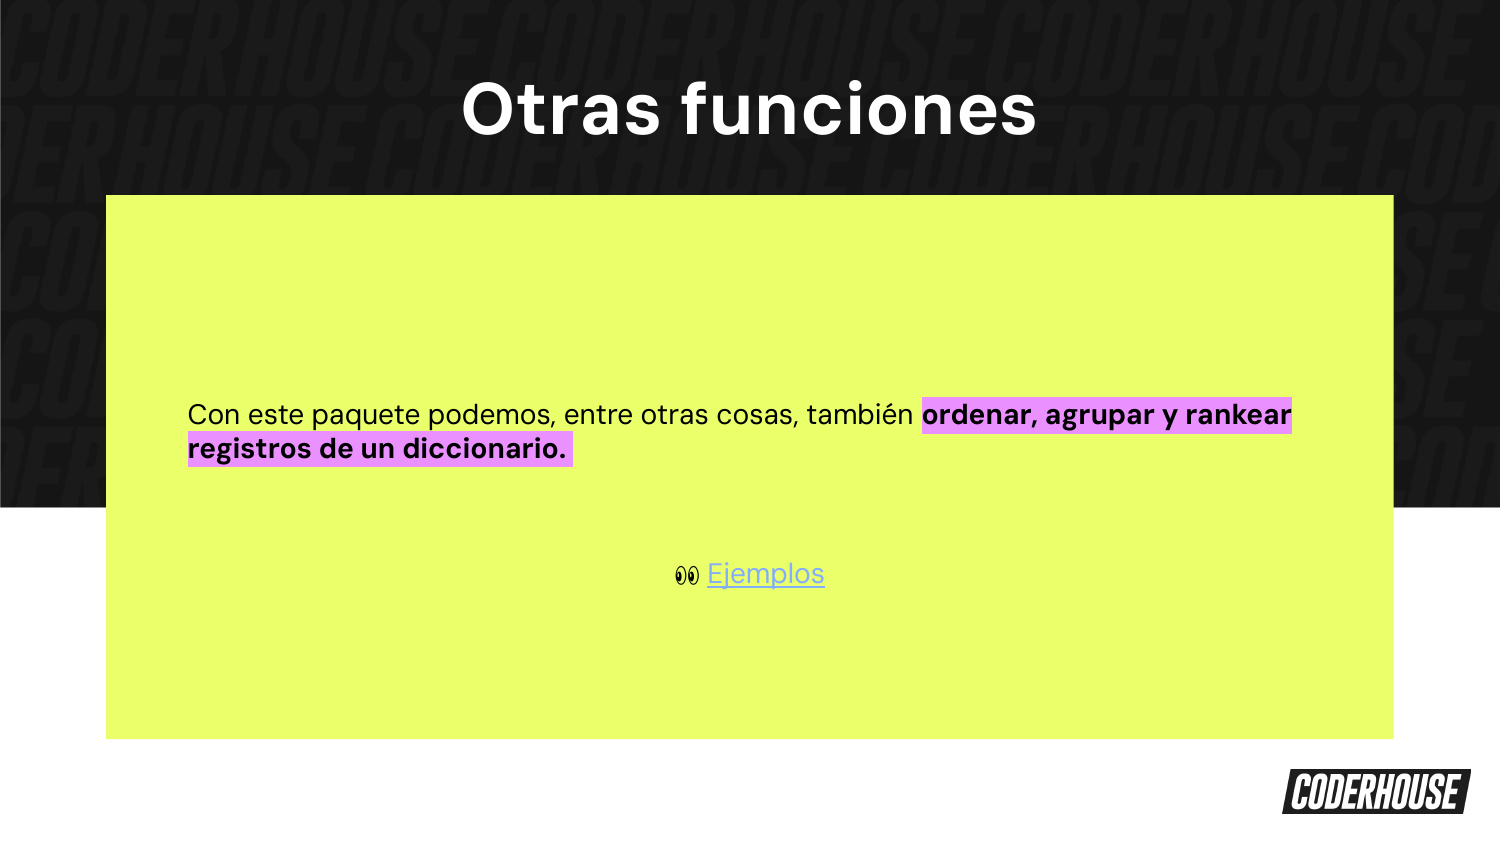

Otras funciones

Con este paquete podemos, entre otras cosas, también ordenar, agrupar y rankear registros de un diccionario.
👀 Ejemplos